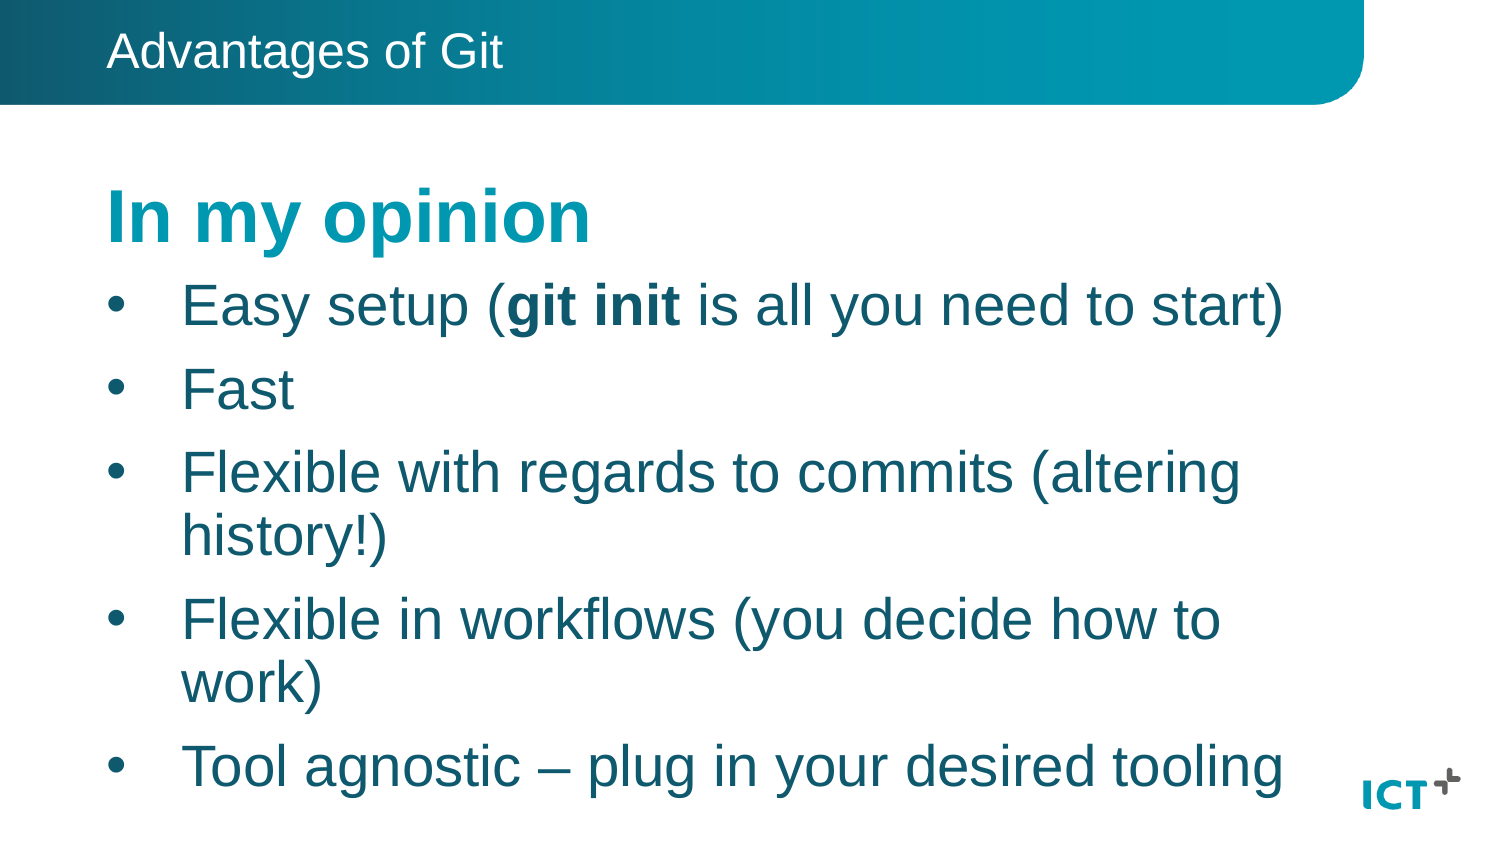

Advantages of Git
# In my opinion
Easy setup (git init is all you need to start)
Fast
Flexible with regards to commits (altering history!)
Flexible in workflows (you decide how to work)
Tool agnostic – plug in your desired tooling